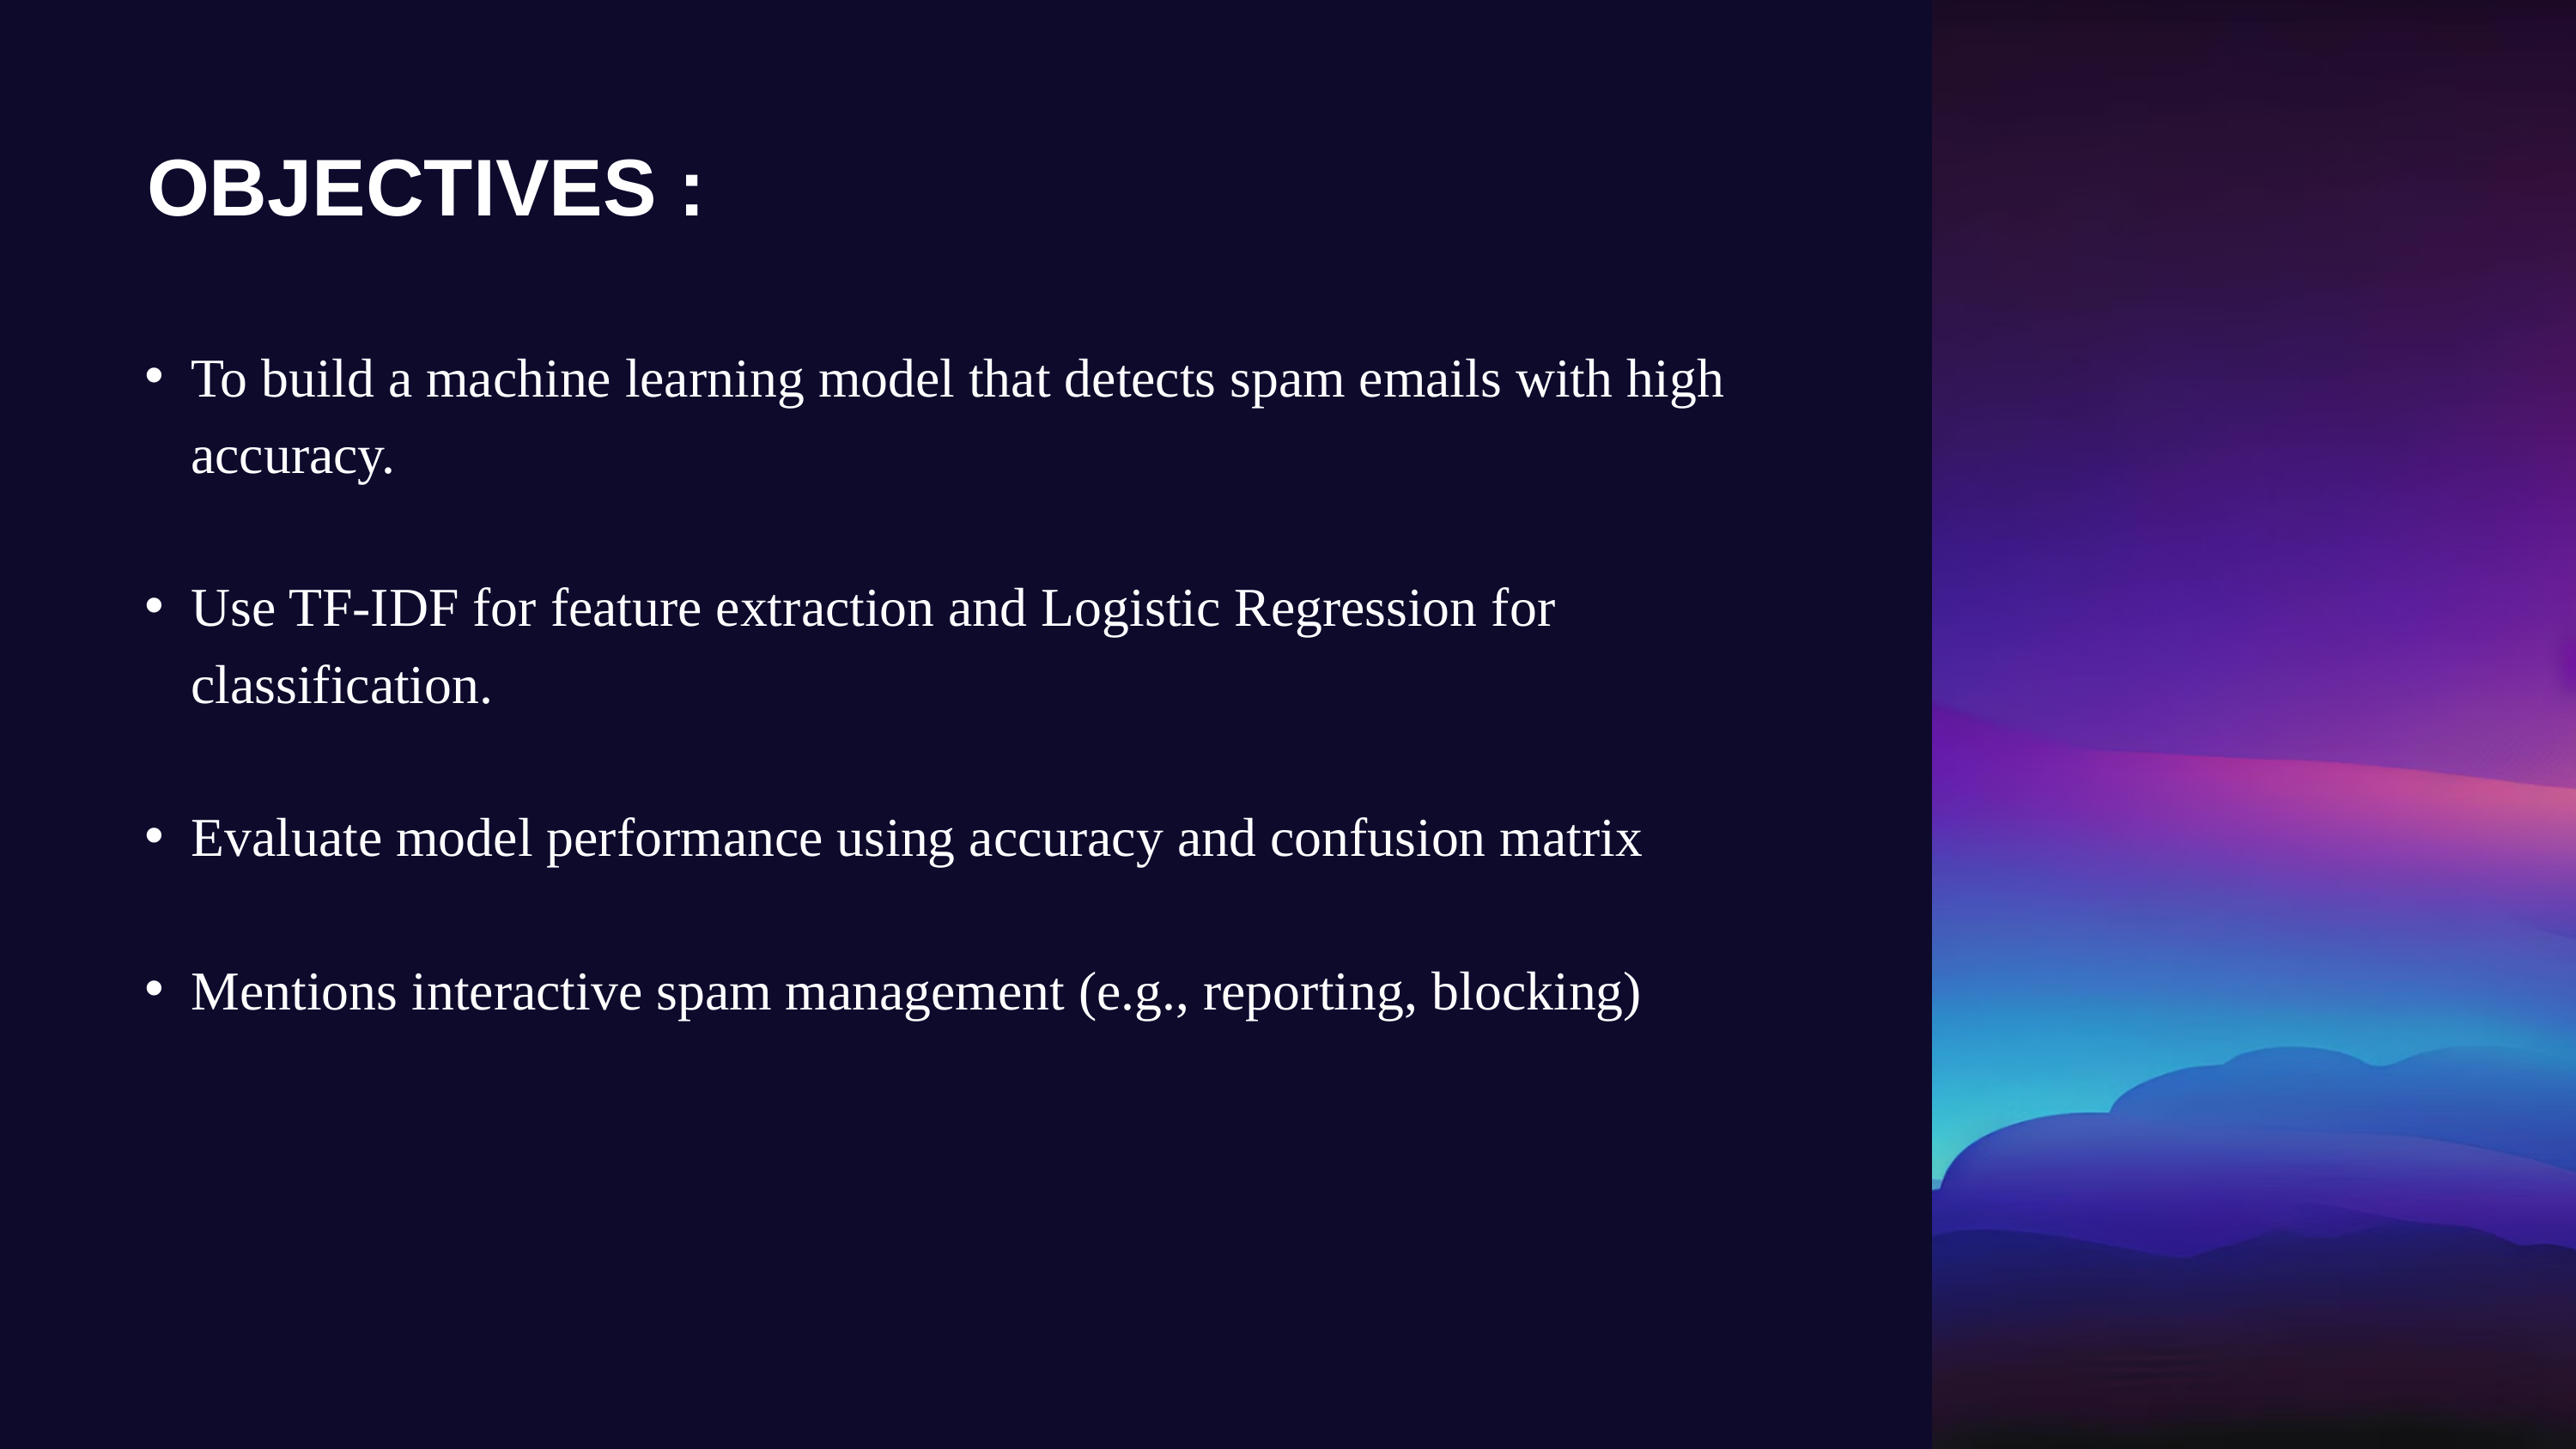

OBJECTIVES :
To build a machine learning model that detects spam emails with high accuracy.

Use TF-IDF for feature extraction and Logistic Regression for classification.

Evaluate model performance using accuracy and confusion matrix

Mentions interactive spam management (e.g., reporting, blocking)